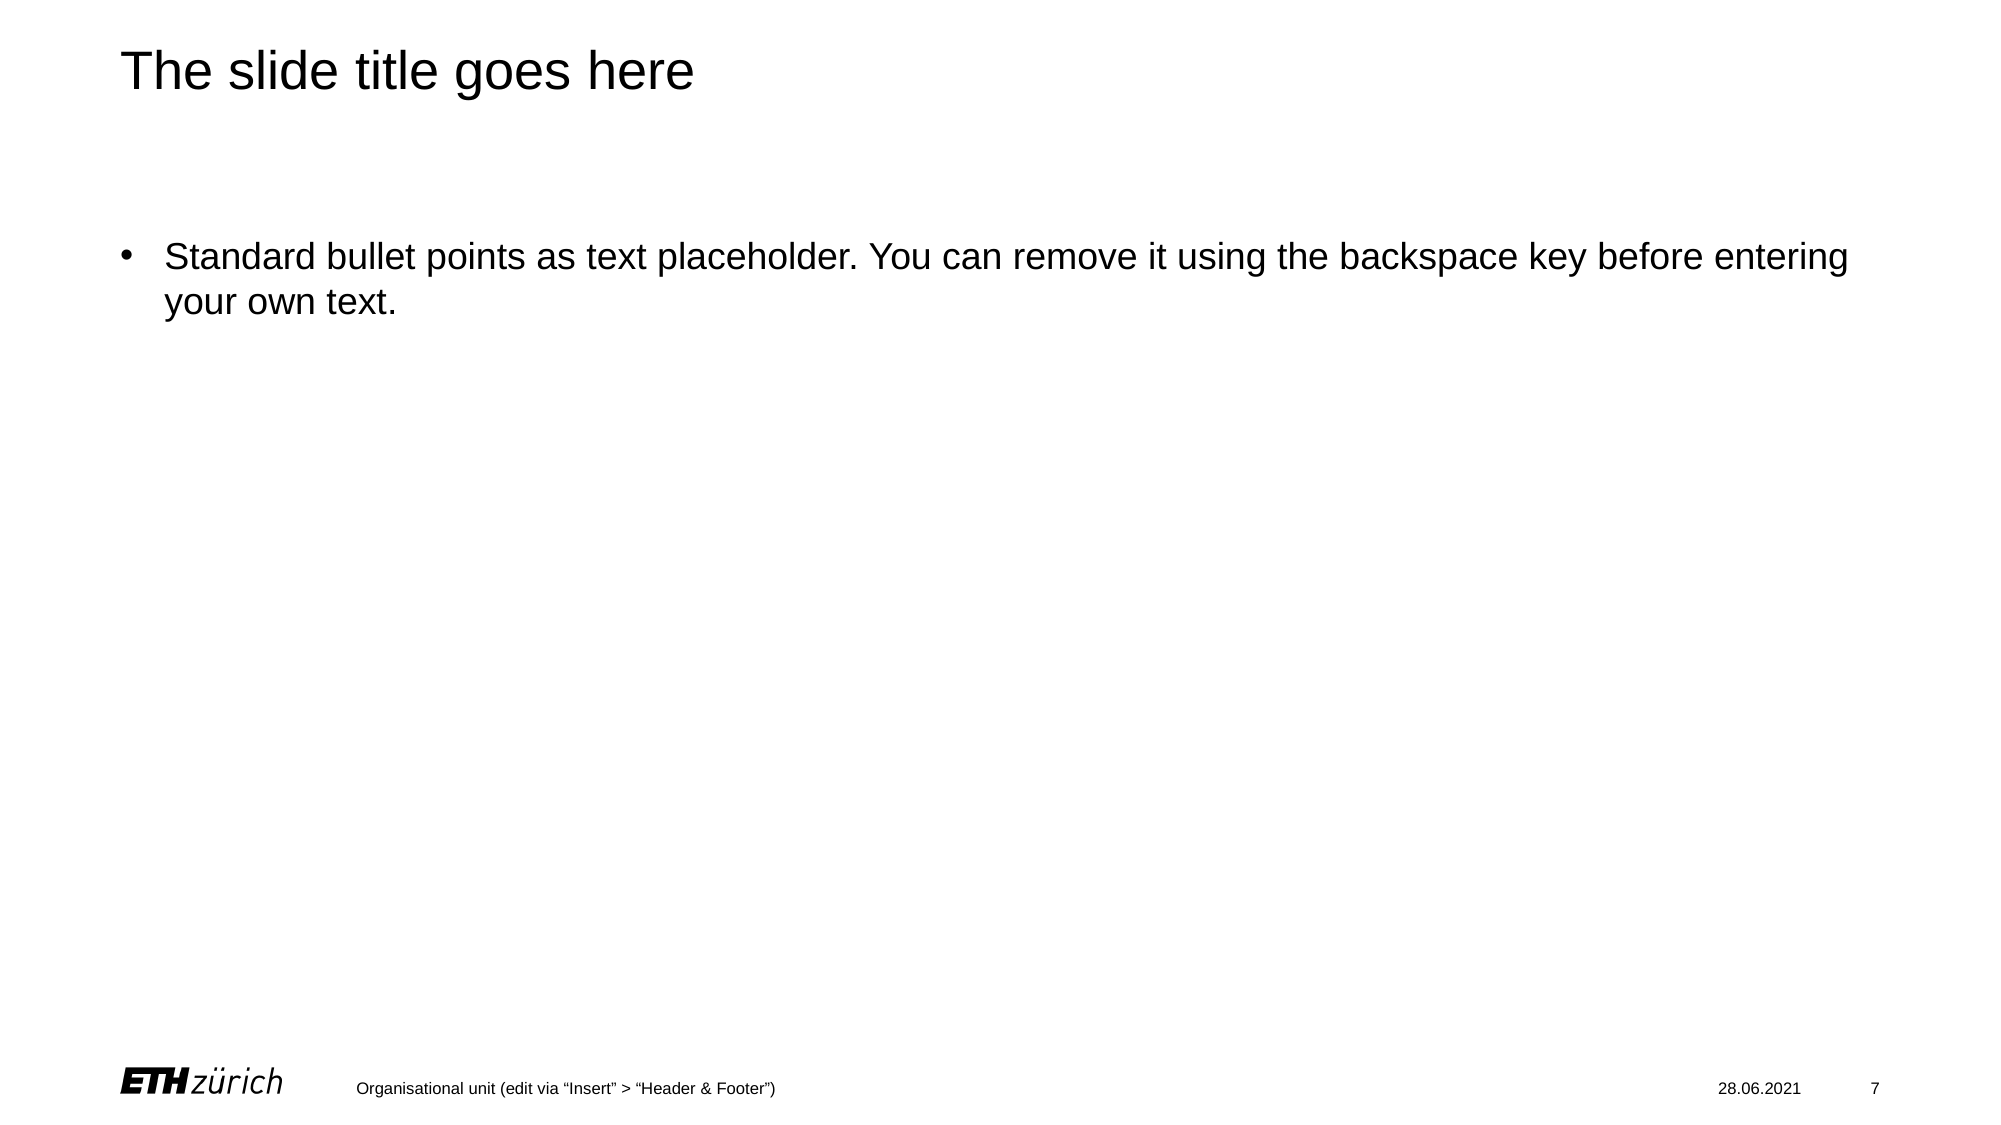

# The slide title goes here
Standard bullet points as text placeholder. You can remove it using the backspace key before entering your own text.
Organisational unit (edit via “Insert” > “Header & Footer”)
28.06.2021
7